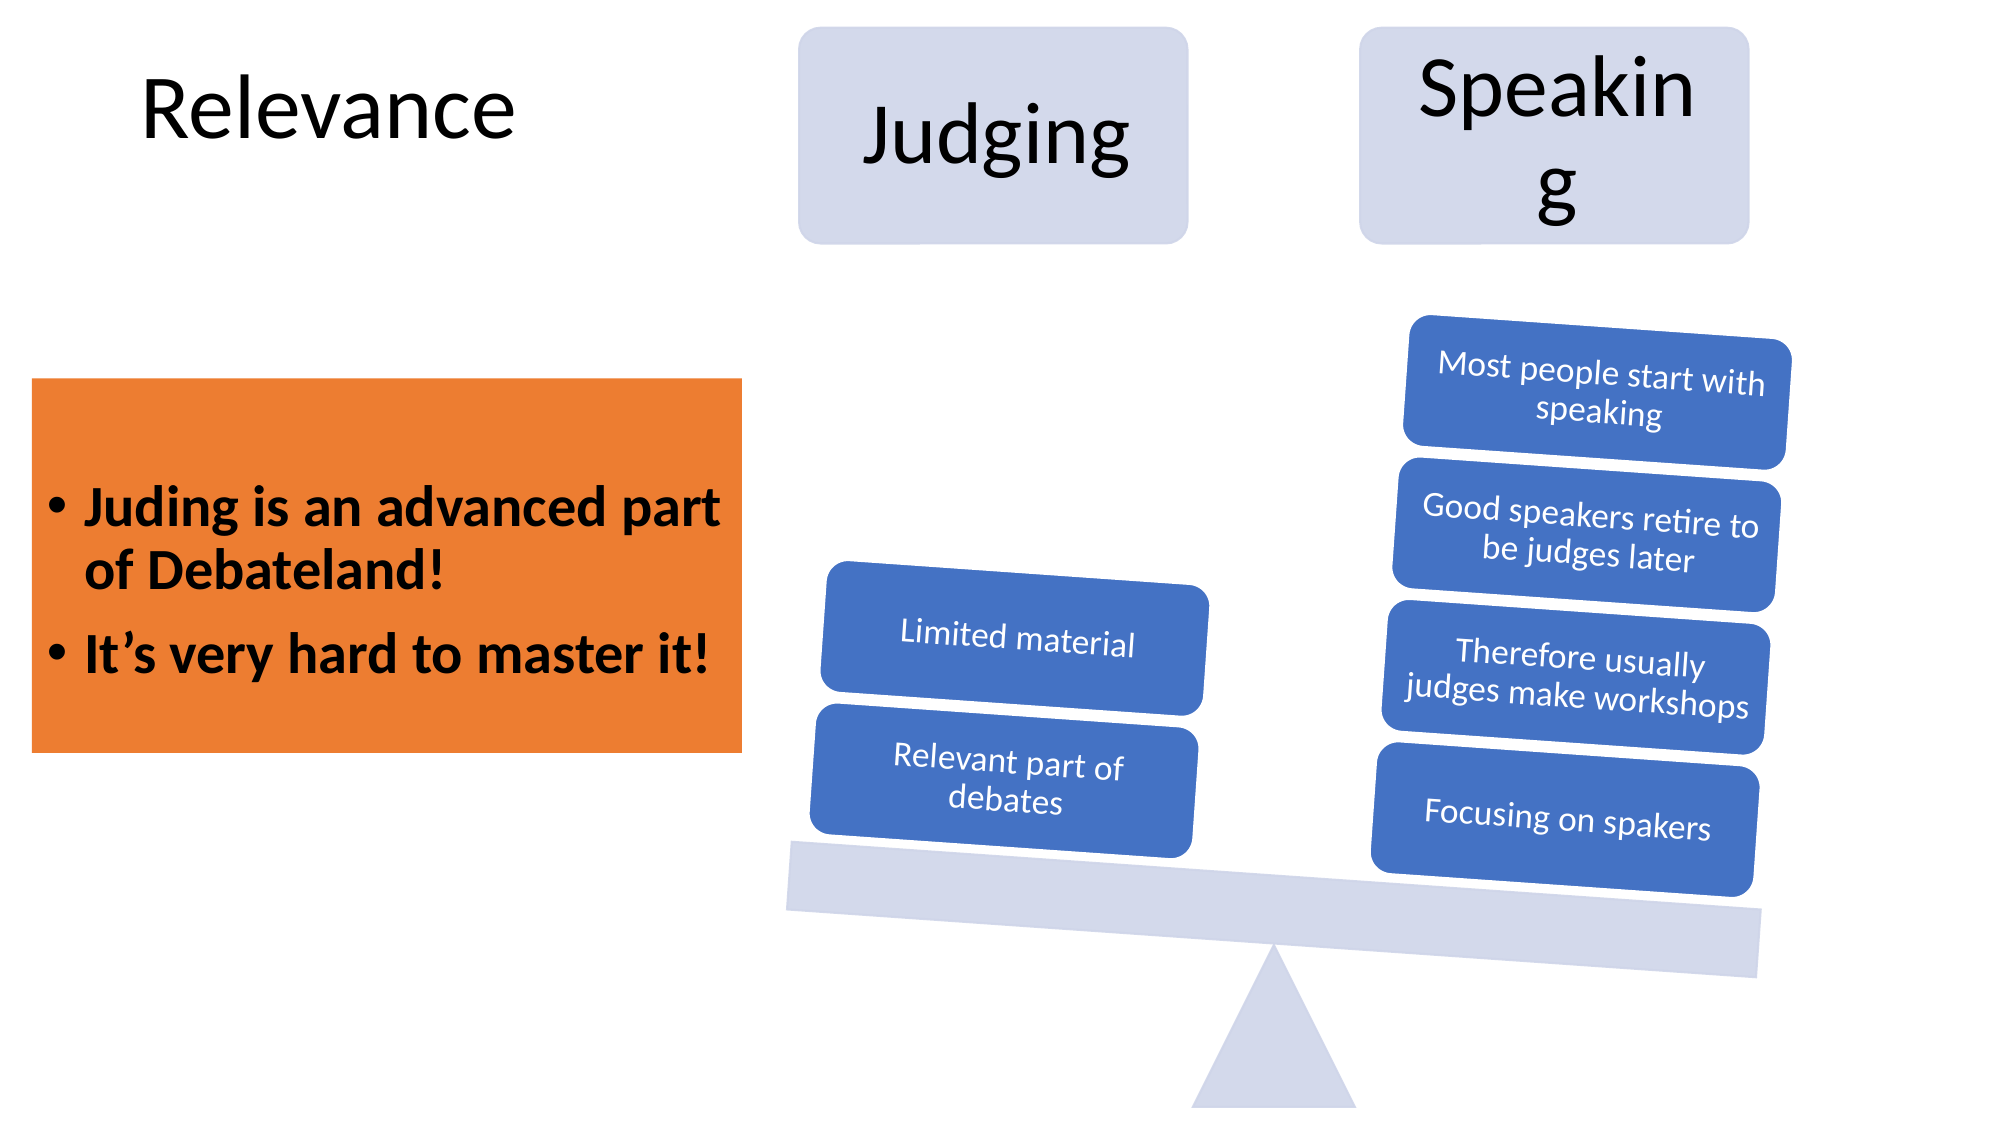

# Relevance
Judging
Speaking
Focusing on spakers
Therefore usually judges make workshops
Good speakers retire to be judges later
Most people start with speaking
Relevant part of debates
Limited material

Juding is an advanced part of Debateland!
It’s very hard to master it!